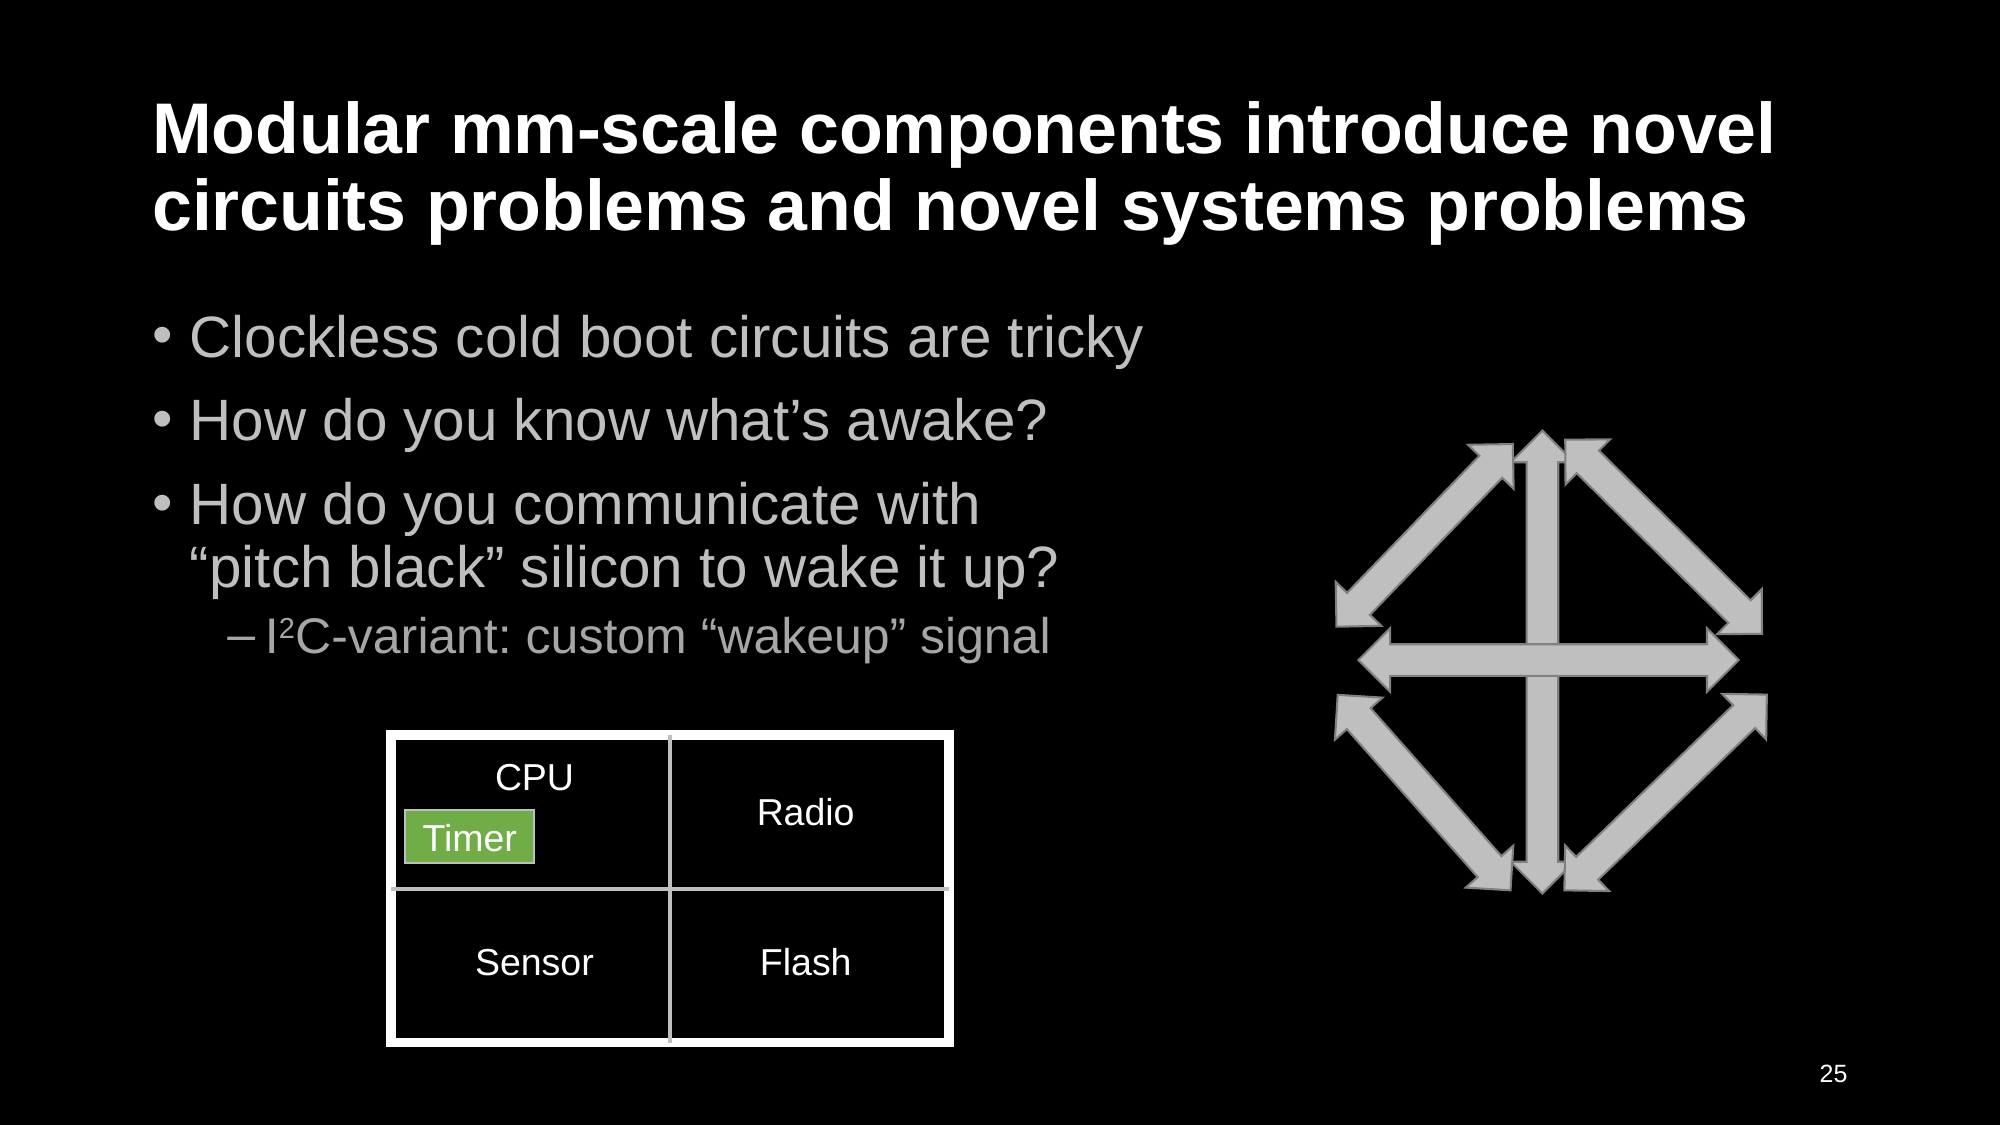

# Modular mm-scale components introduce novel circuits problems and novel systems problems
Clockless cold boot circuits are tricky
How do you know what’s awake?
How do you communicate with   “pitch black” silicon to wake it up?
I2C-variant: custom “wakeup” signal

Radio
CPU

Timer
Sensor
Flash
25